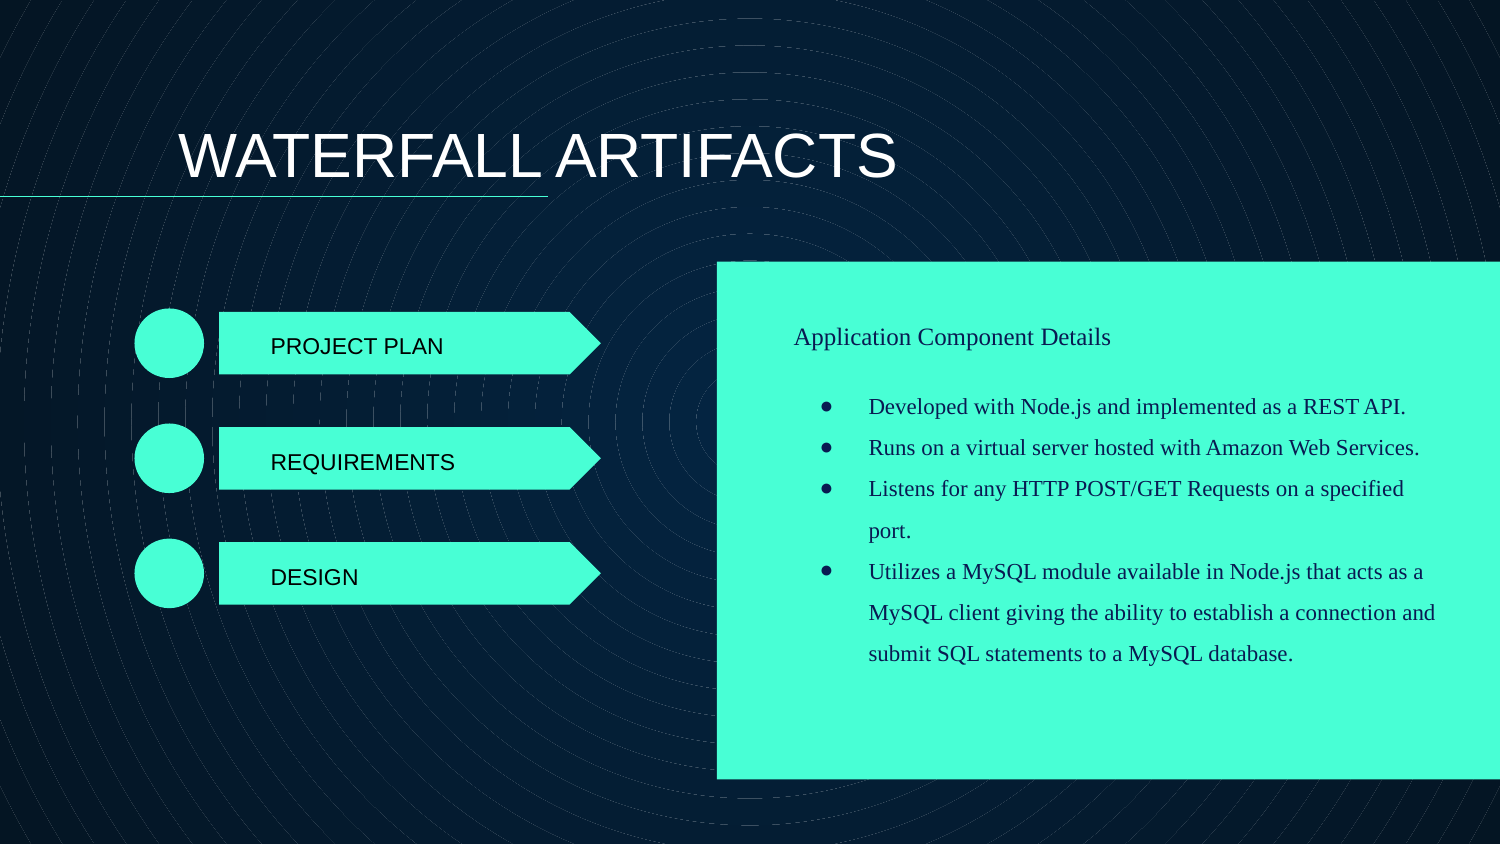

WATERFALL ARTIFACTS
Application Component Details

Developed with Node.js and implemented as a REST API.
Runs on a virtual server hosted with Amazon Web Services.
Listens for any HTTP POST/GET Requests on a specified port.
Utilizes a MySQL module available in Node.js that acts as a MySQL client giving the ability to establish a connection and submit SQL statements to a MySQL database.

# PROJECT PLAN

REQUIREMENTS

DESIGN